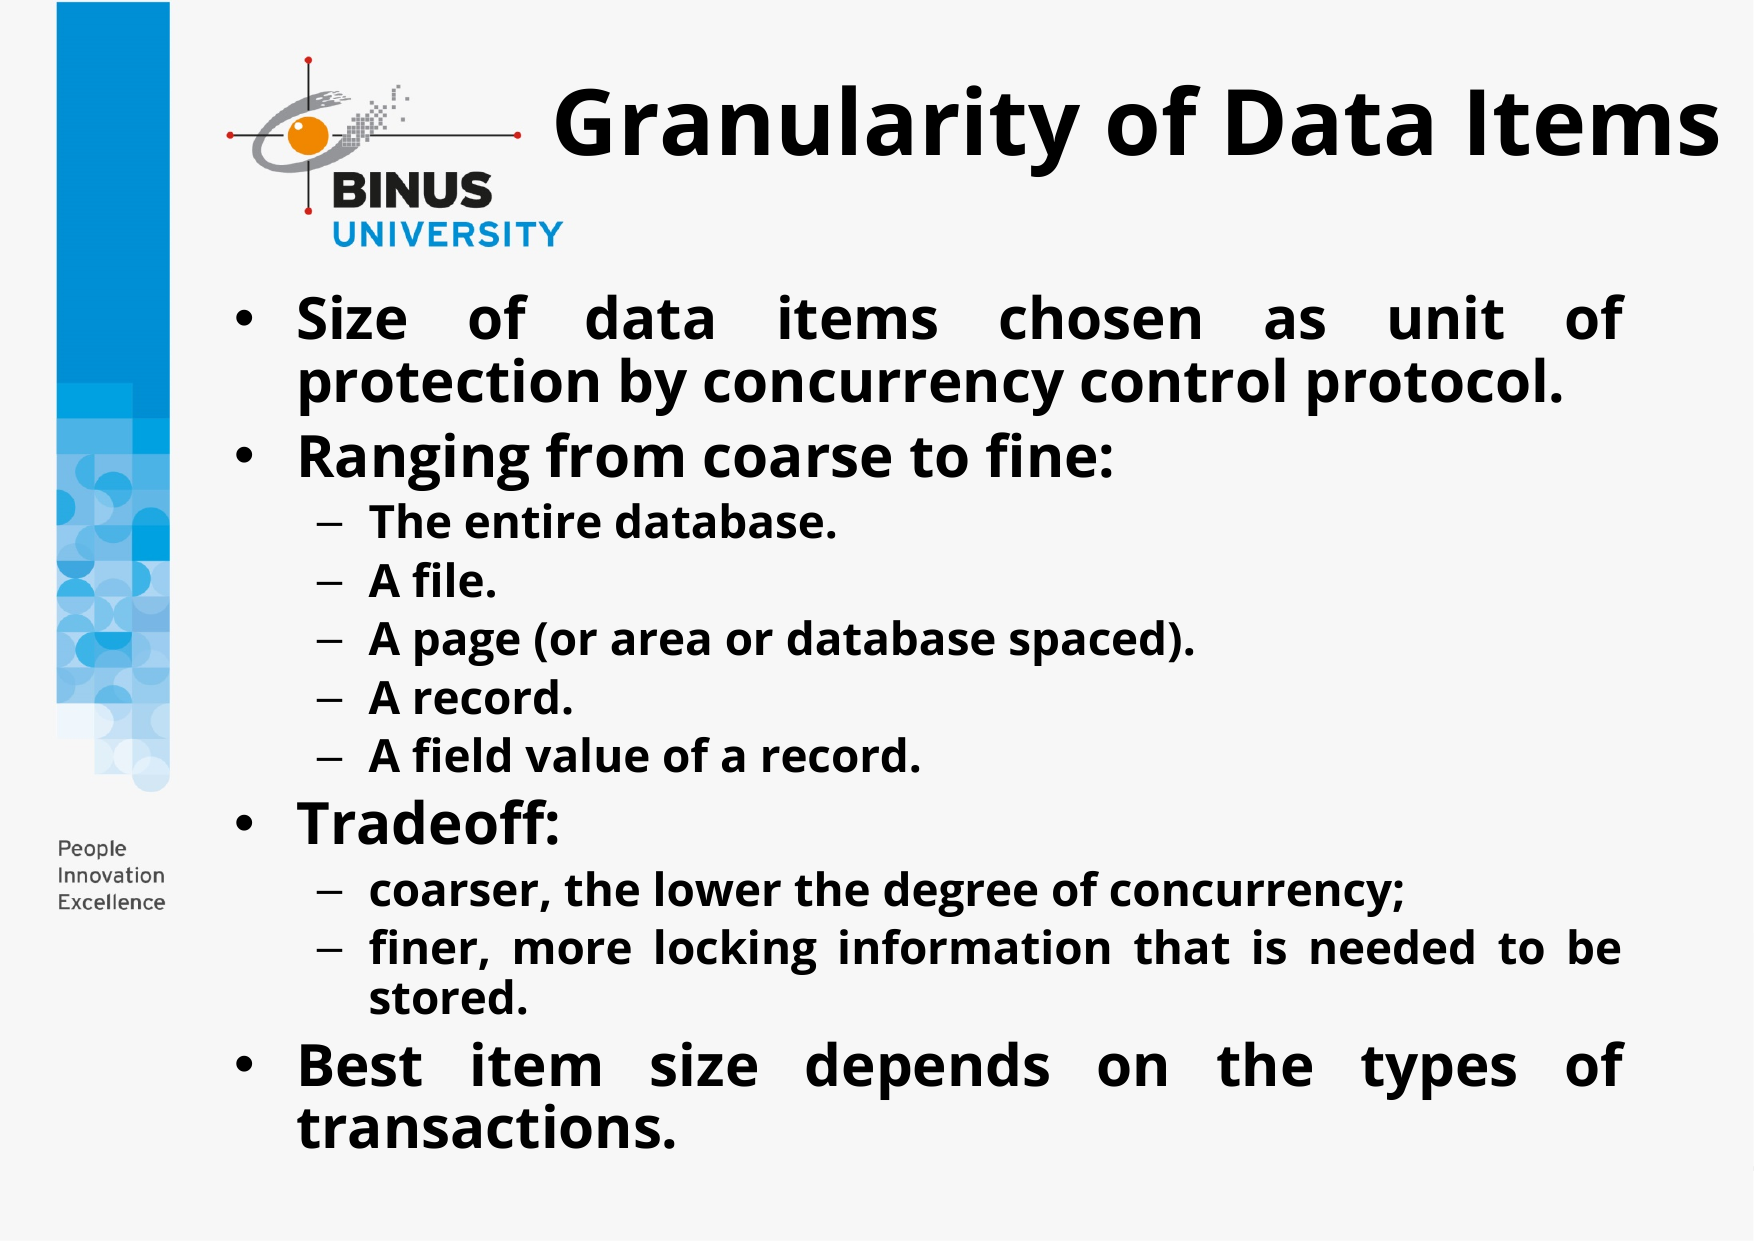

# Granularity of Data Items
Size of data items chosen as unit of protection by concurrency control protocol.
Ranging from coarse to fine:
The entire database.
A file.
A page (or area or database spaced).
A record.
A field value of a record.
Tradeoff:
coarser, the lower the degree of concurrency;
finer, more locking information that is needed to be stored.
Best item size depends on the types of transactions.